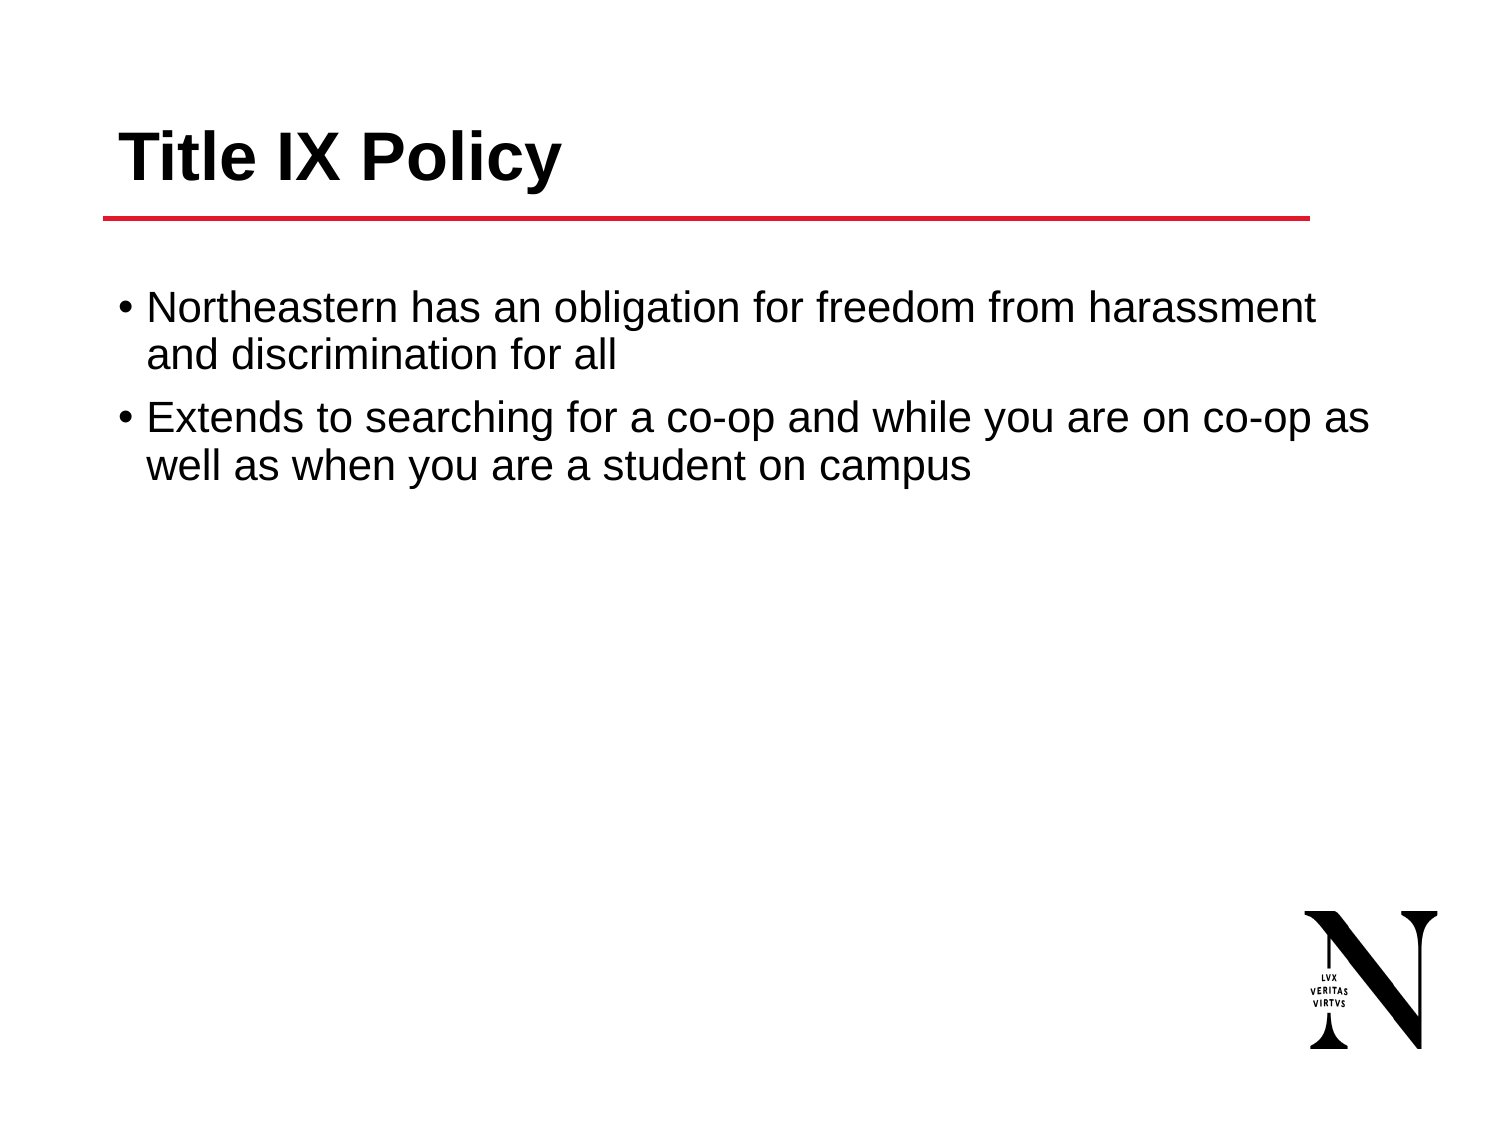

# Title IX Policy
Northeastern has an obligation for freedom from harassment and discrimination for all
Extends to searching for a co-op and while you are on co-op as well as when you are a student on campus